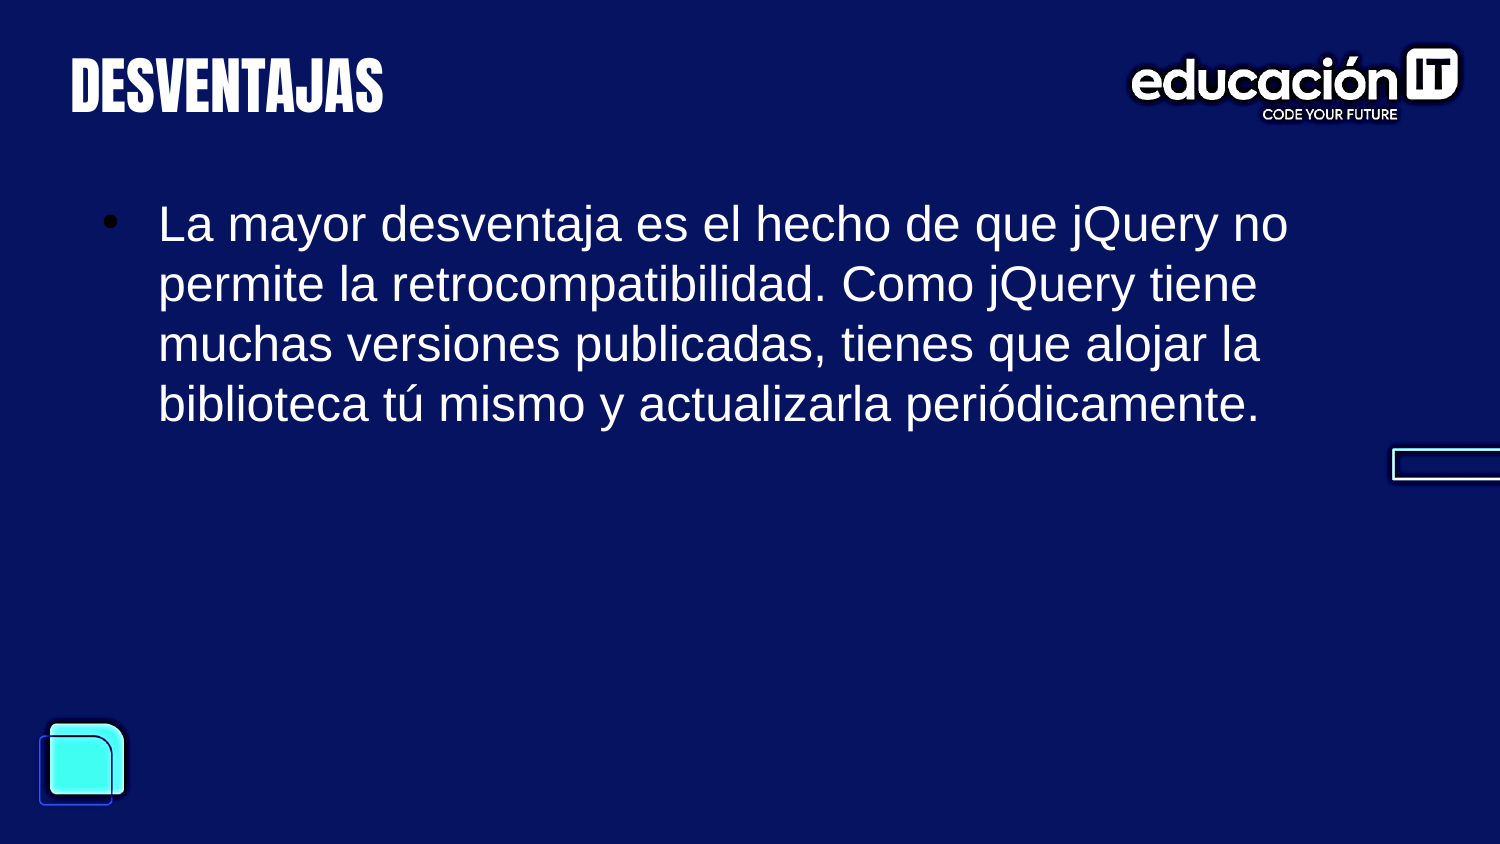

DESVENTAJAS
La mayor desventaja es el hecho de que jQuery no permite la retrocompatibilidad. Como jQuery tiene muchas versiones publicadas, tienes que alojar la biblioteca tú mismo y actualizarla periódicamente.